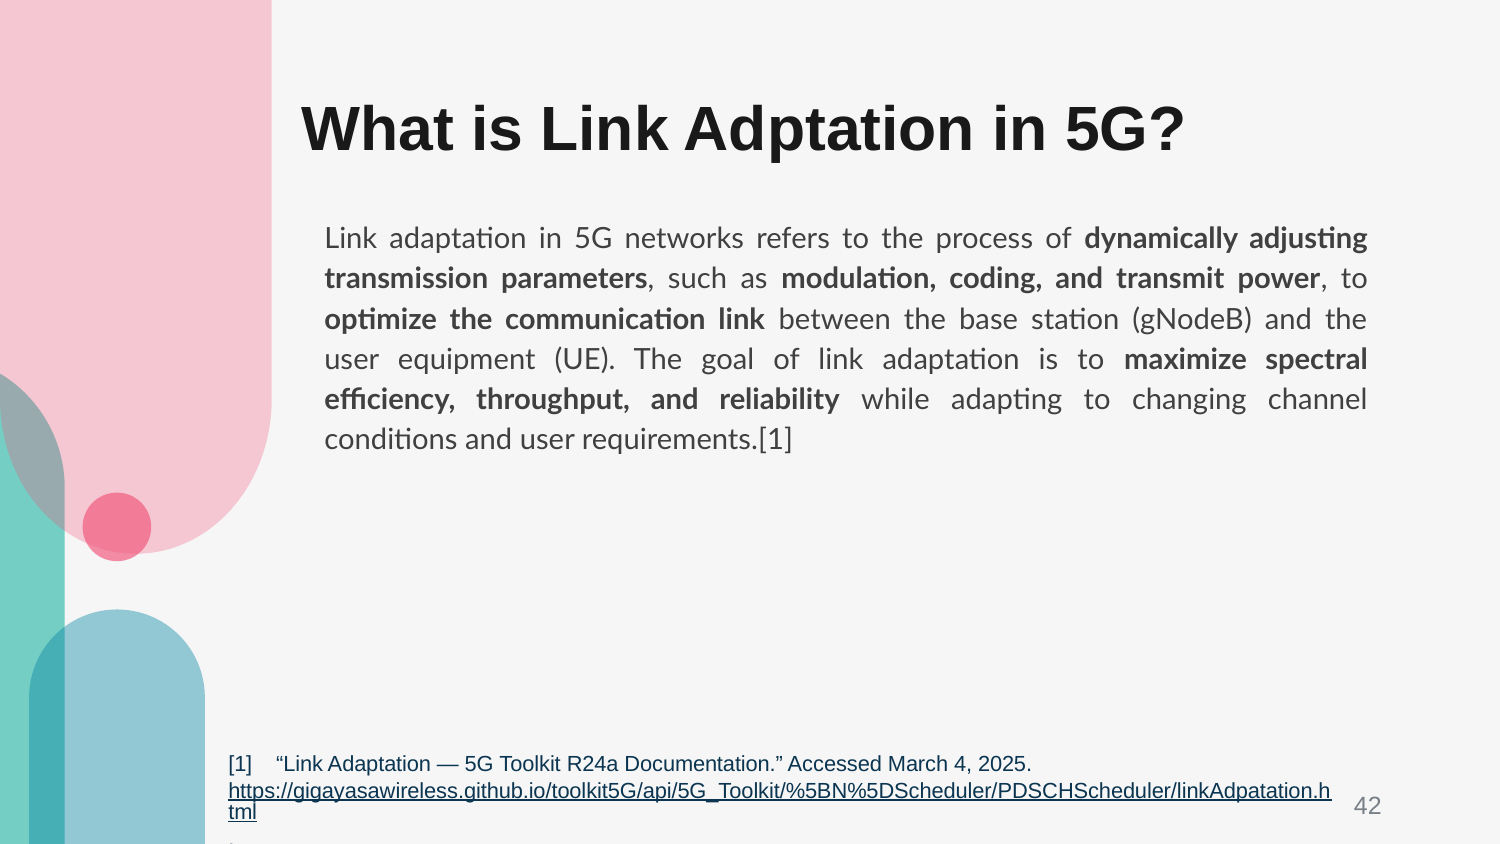

# What is Link Adptation in 5G?
Link adaptation in 5G networks refers to the process of dynamically adjusting transmission parameters, such as modulation, coding, and transmit power, to optimize the communication link between the base station (gNodeB) and the user equipment (UE). The goal of link adaptation is to maximize spectral efficiency, throughput, and reliability while adapting to changing channel conditions and user requirements.[1]

[1]    “Link Adaptation — 5G Toolkit R24a Documentation.” Accessed March 4, 2025. https://gigayasawireless.github.io/toolkit5G/api/5G_Toolkit/%5BN%5DScheduler/PDSCHScheduler/linkAdpatation.html.
42